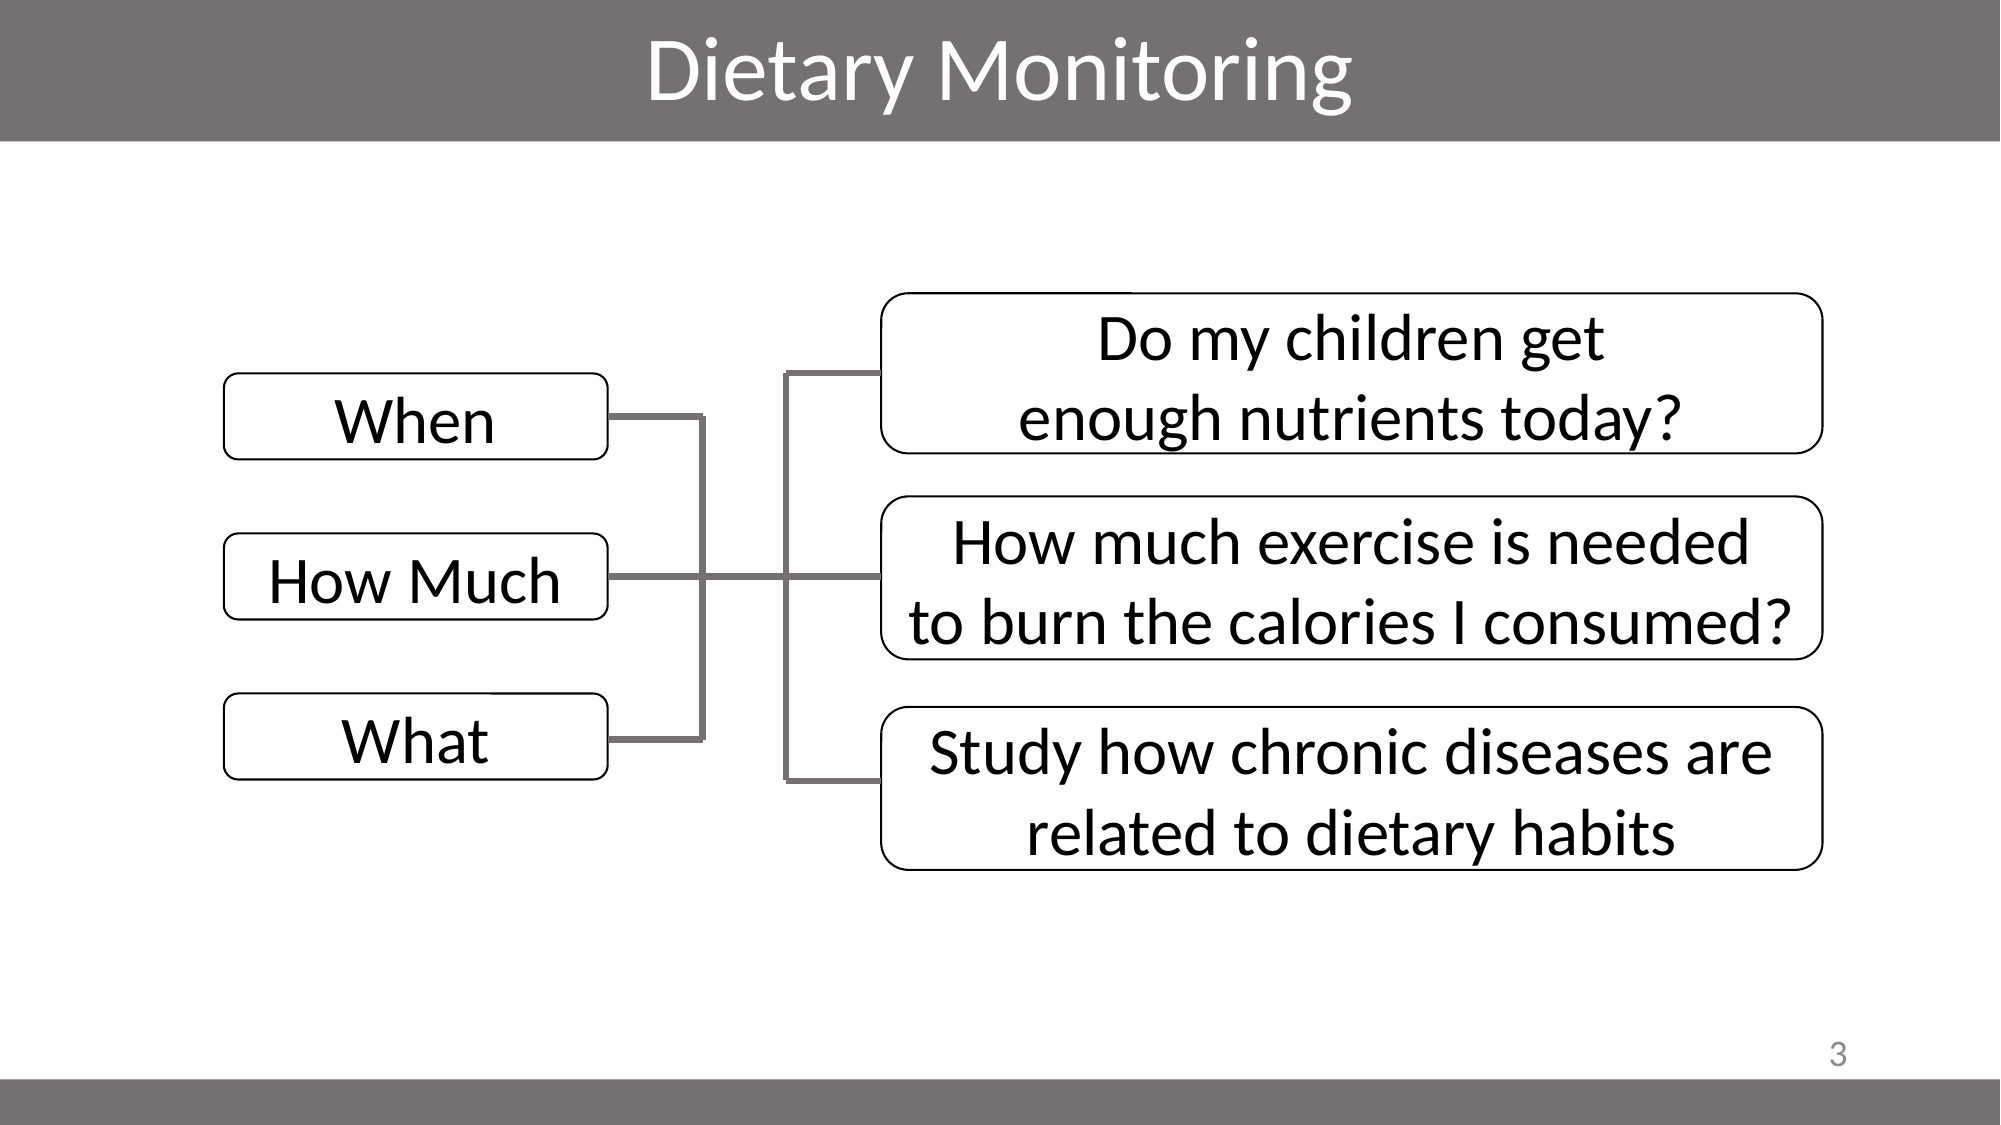

# Dietary Monitoring
Do my children get
enough nutrients today?
When
How much exercise is needed
to burn the calories I consumed?
How Much
What
Study how chronic diseases are related to dietary habits
3